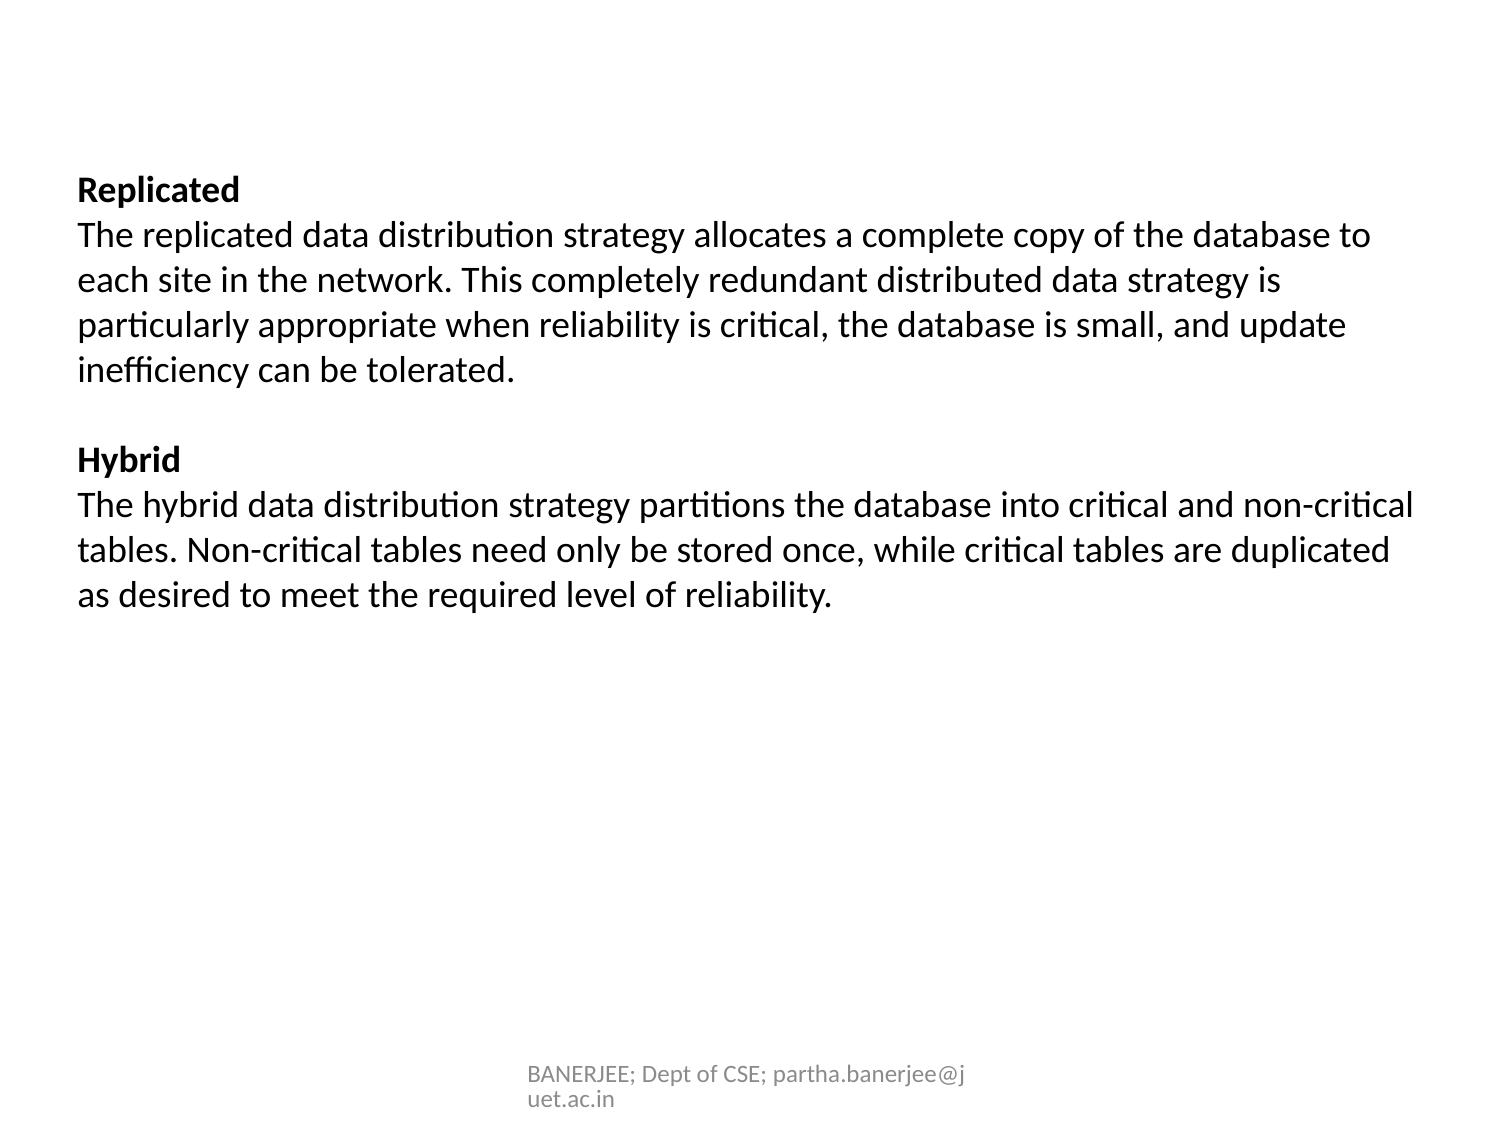

Replicated
The replicated data distribution strategy allocates a complete copy of the database to each site in the network. This completely redundant distributed data strategy is particularly appropriate when reliability is critical, the database is small, and update inefficiency can be tolerated.

Hybrid
The hybrid data distribution strategy partitions the database into critical and non-critical tables. Non-critical tables need only be stored once, while critical tables are duplicated as desired to meet the required level of reliability.
BANERJEE; Dept of CSE; partha.banerjee@juet.ac.in